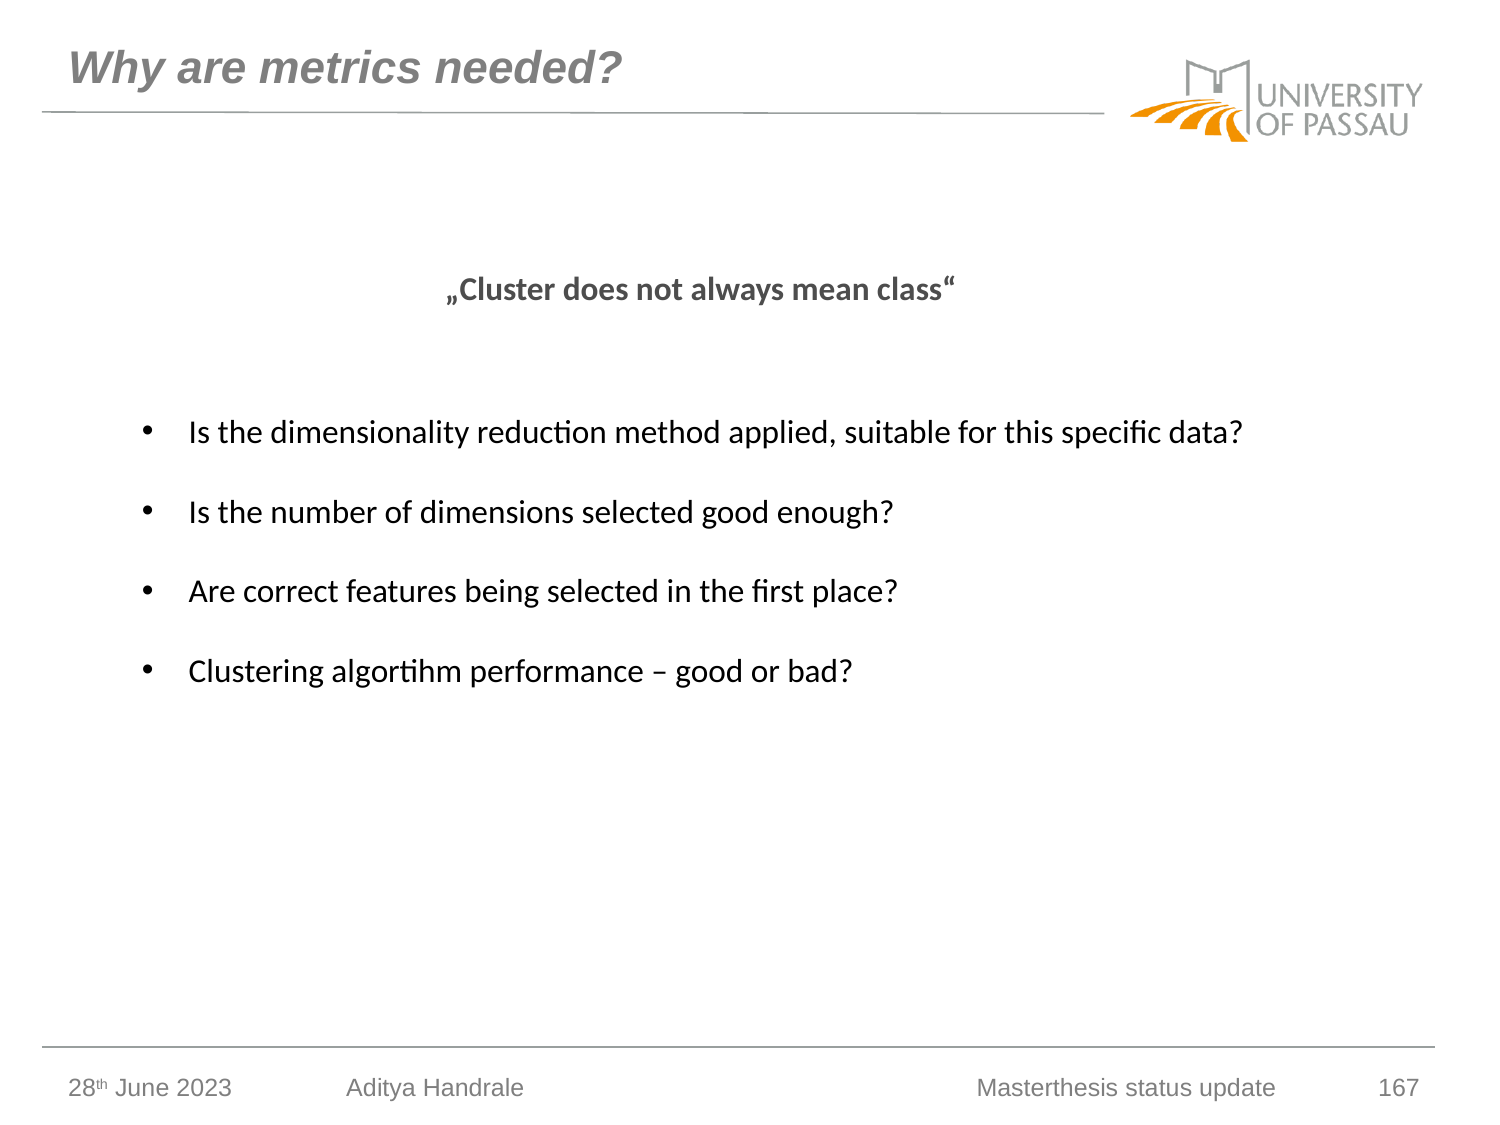

# Why are metrics needed?
„Cluster does not always mean class“

Is the dimensionality reduction method applied, suitable for this specific data?

Is the number of dimensions selected good enough?

Are correct features being selected in the first place?

Clustering algortihm performance – good or bad?

28th June 2023
Aditya Handrale
Masterthesis status update
167